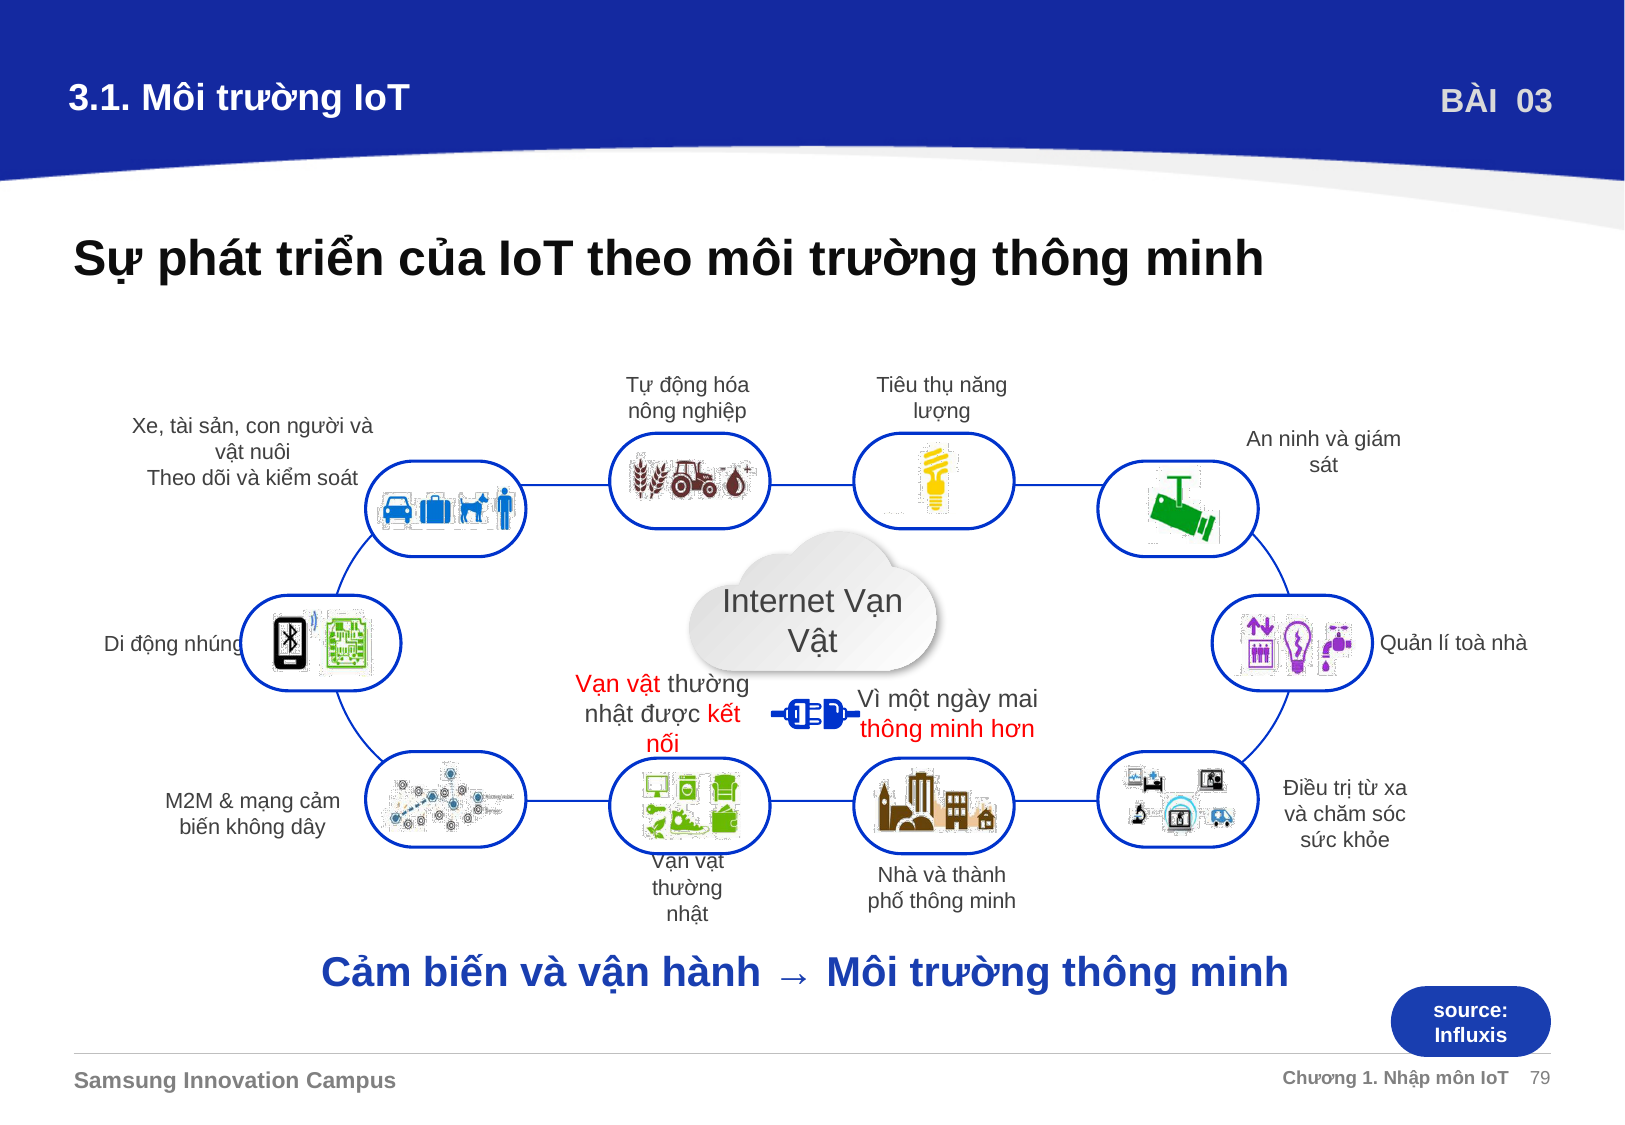

3.1. Môi trường IoT

BÀI  03
Sự phát triển của IoT theo môi trường thông minh
Tự động hóa nông nghiệp
Tiêu thụ năng lượng
Xe, tài sản, con người và vật nuôi
Theo dõi và kiểm soát
An ninh và giám sát

Internet Vạn Vật

Quản lí toà nhà
Di động nhúng

Vạn vật thường nhật được kết nối
Vì một ngày mai thông minh hơn

M2M & mạng cảm biến không dây
Điều trị từ xa và chăm sóc sức khỏe
Vạn vật thường nhật
Nhà và thành phố thông minh
Cảm biến và vận hành → Môi trường thông minh
source: Influxis